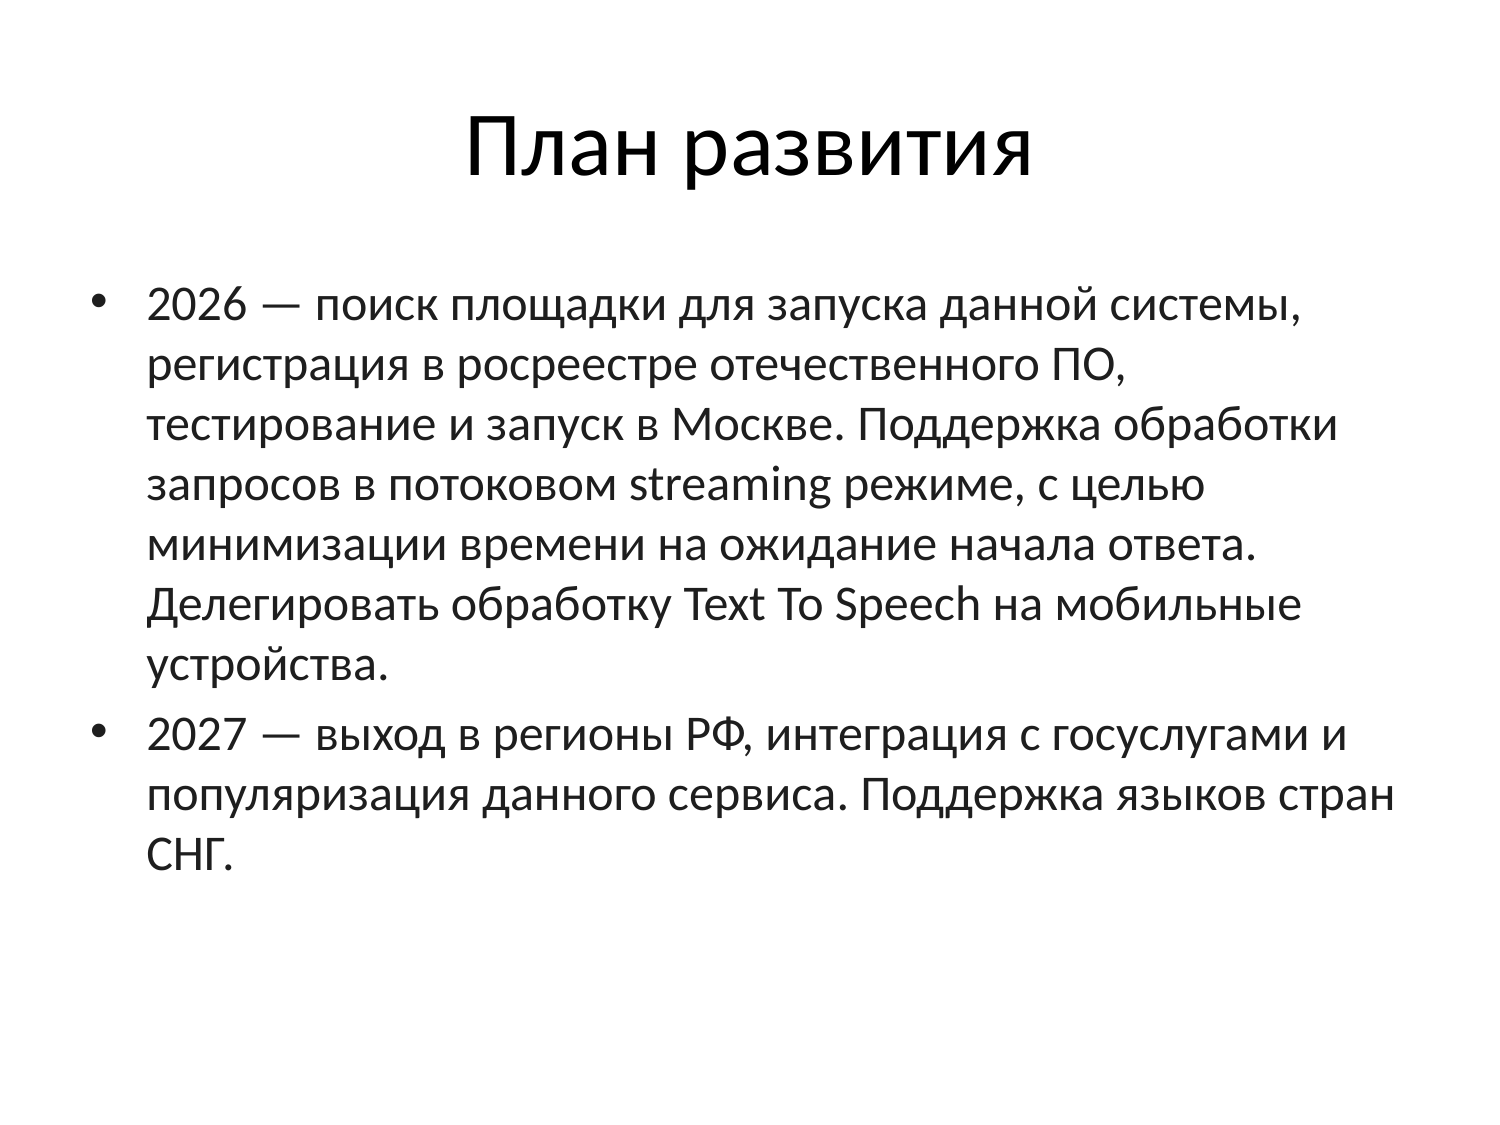

# План развития
2026 — поиск площадки для запуска данной системы, регистрация в росреестре отечественного ПО, тестирование и запуск в Москве. Поддержка обработки запросов в потоковом streaming режиме, с целью минимизации времени на ожидание начала ответа. Делегировать обработку Text To Speech на мобильные устройства.
2027 — выход в регионы РФ, интеграция с госуслугами и популяризация данного сервиса. Поддержка языков стран СНГ.